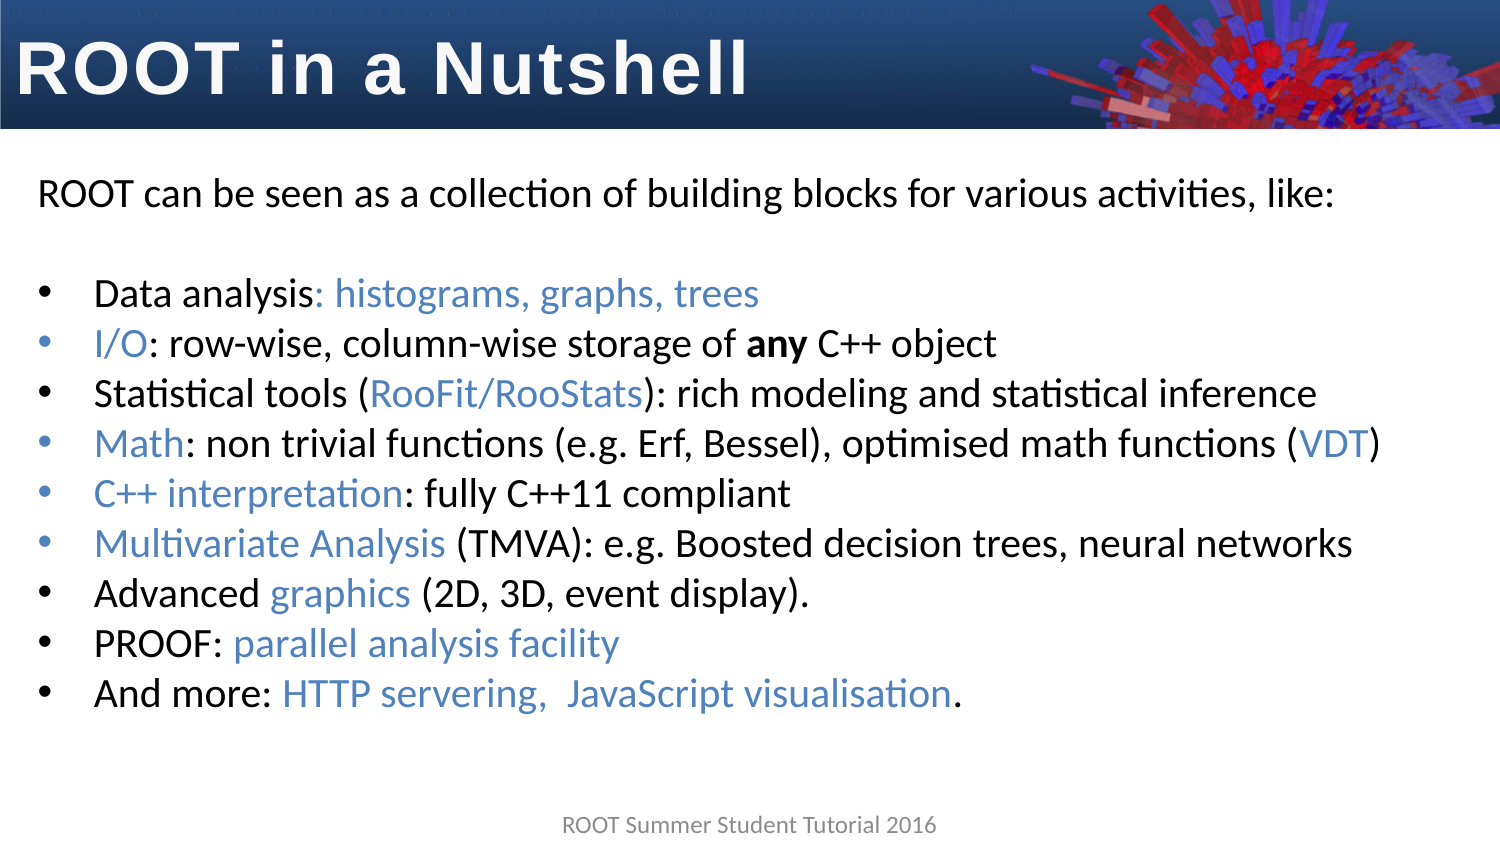

# ROOT in a Nutshell
ROOT can be seen as a collection of building blocks for various activities, like:

Data analysis: histograms, graphs, trees
I/O: row-wise, column-wise storage of any C++ object
Statistical tools (RooFit/RooStats): rich modeling and statistical inference
Math: non trivial functions (e.g. Erf, Bessel), optimised math functions (VDT)
C++ interpretation: fully C++11 compliant
Multivariate Analysis (TMVA): e.g. Boosted decision trees, neural networks
Advanced graphics (2D, 3D, event display).
PROOF: parallel analysis facility
And more: HTTP servering,  JavaScript visualisation.
ROOT Summer Student Tutorial 2016